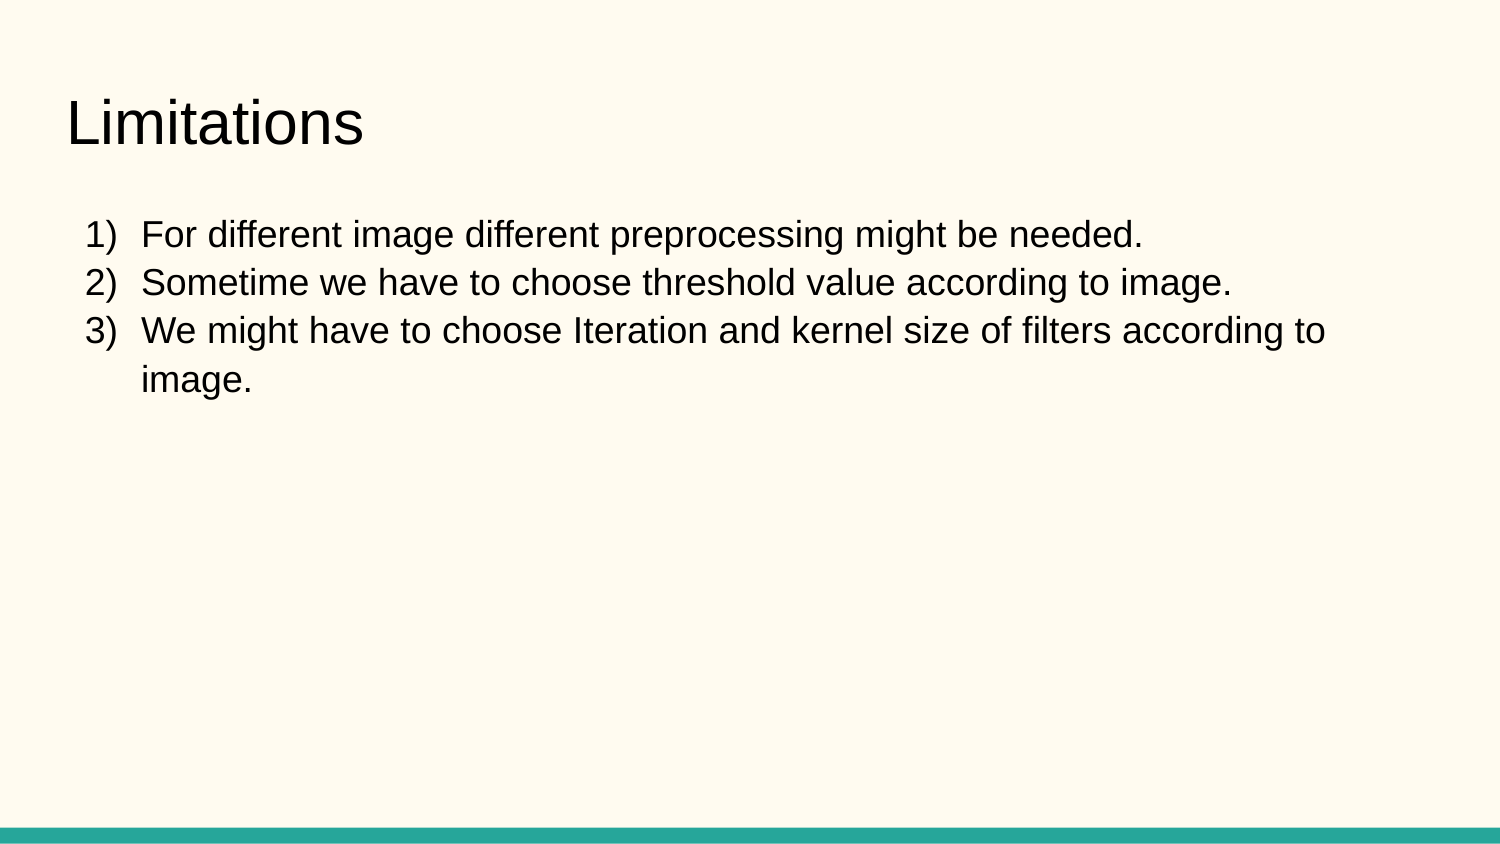

# Limitations
For different image different preprocessing might be needed.
Sometime we have to choose threshold value according to image.
We might have to choose Iteration and kernel size of filters according to image.